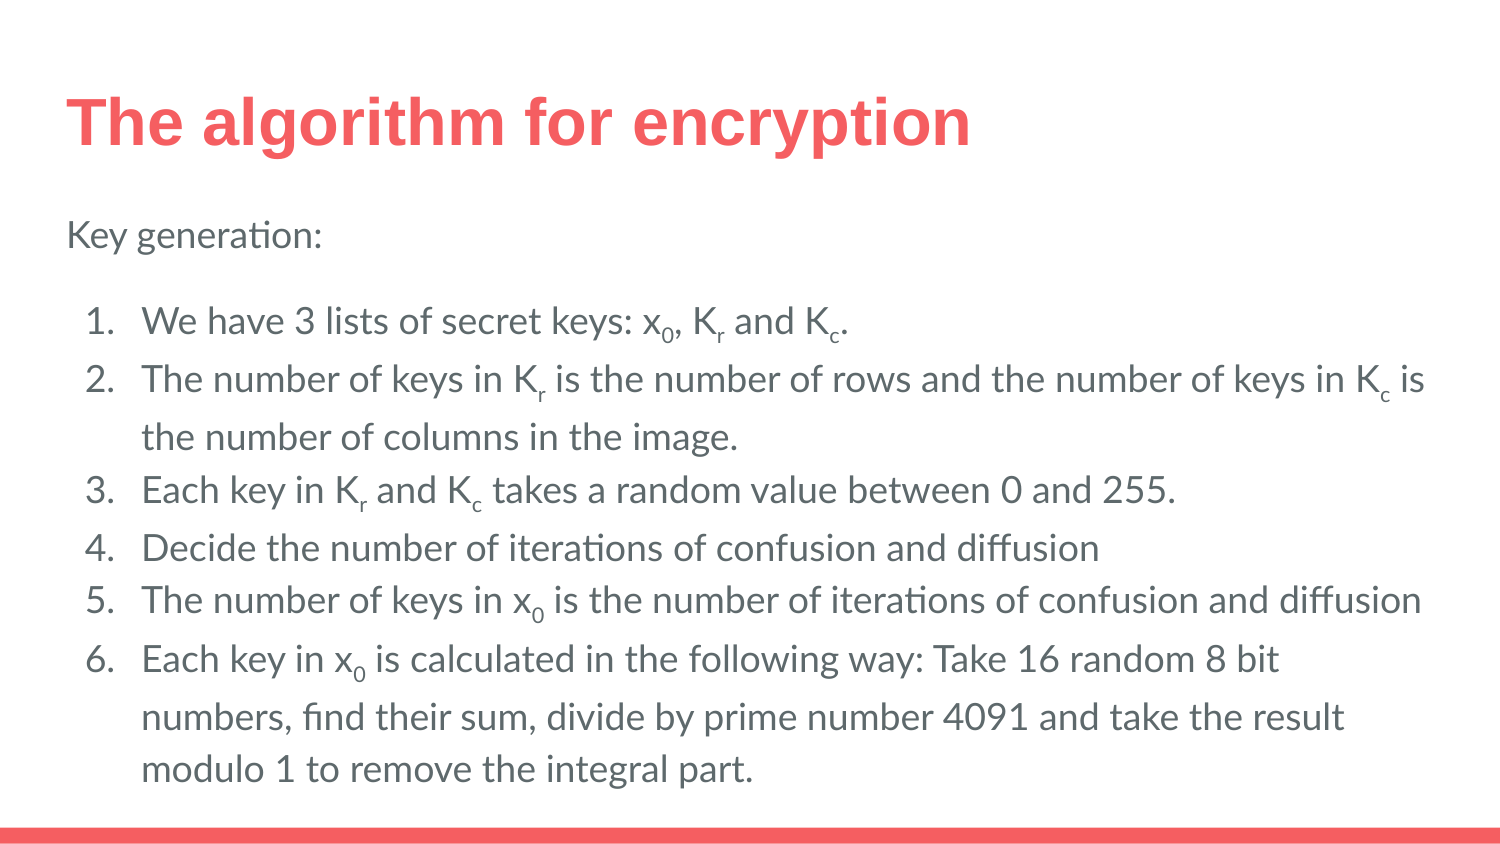

# The algorithm for encryption
Key generation:
We have 3 lists of secret keys: x0, Kr and Kc.
The number of keys in Kr is the number of rows and the number of keys in Kc is the number of columns in the image.
Each key in Kr and Kc takes a random value between 0 and 255.
Decide the number of iterations of confusion and diffusion
The number of keys in x0 is the number of iterations of confusion and diffusion
Each key in x0 is calculated in the following way: Take 16 random 8 bit numbers, find their sum, divide by prime number 4091 and take the result modulo 1 to remove the integral part.